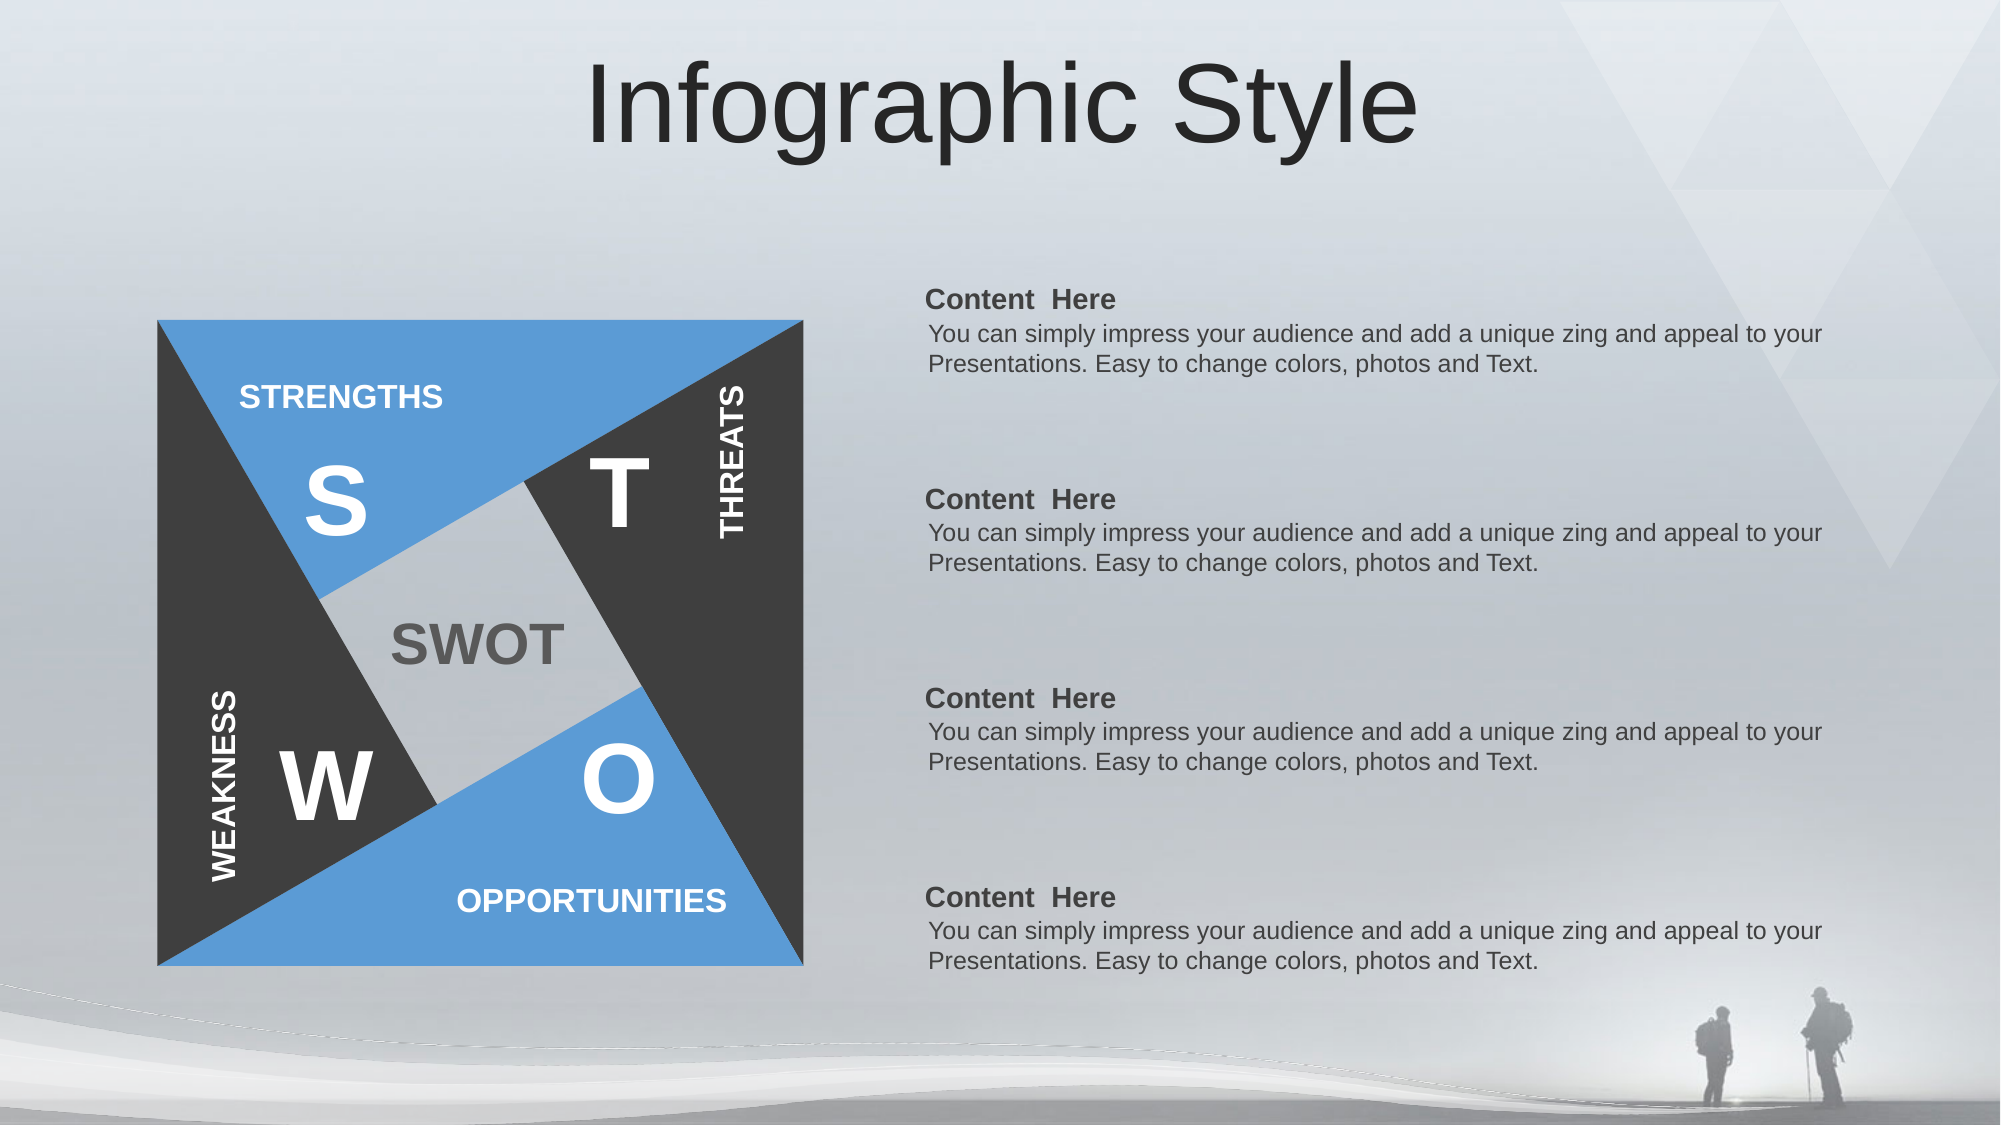

Infographic Style

Content  Here
You can simply impress your audience and add a unique zing and appeal to your Presentations. Easy to change colors, photos and Text.
STRENGTHS
T
S
Content  Here
You can simply impress your audience and add a unique zing and appeal to your Presentations. Easy to change colors, photos and Text.
THREATS
SWOT
Content  Here
You can simply impress your audience and add a unique zing and appeal to your Presentations. Easy to change colors, photos and Text.
O
W
WEAKNESS
Content  Here
You can simply impress your audience and add a unique zing and appeal to your Presentations. Easy to change colors, photos and Text.
OPPORTUNITIES